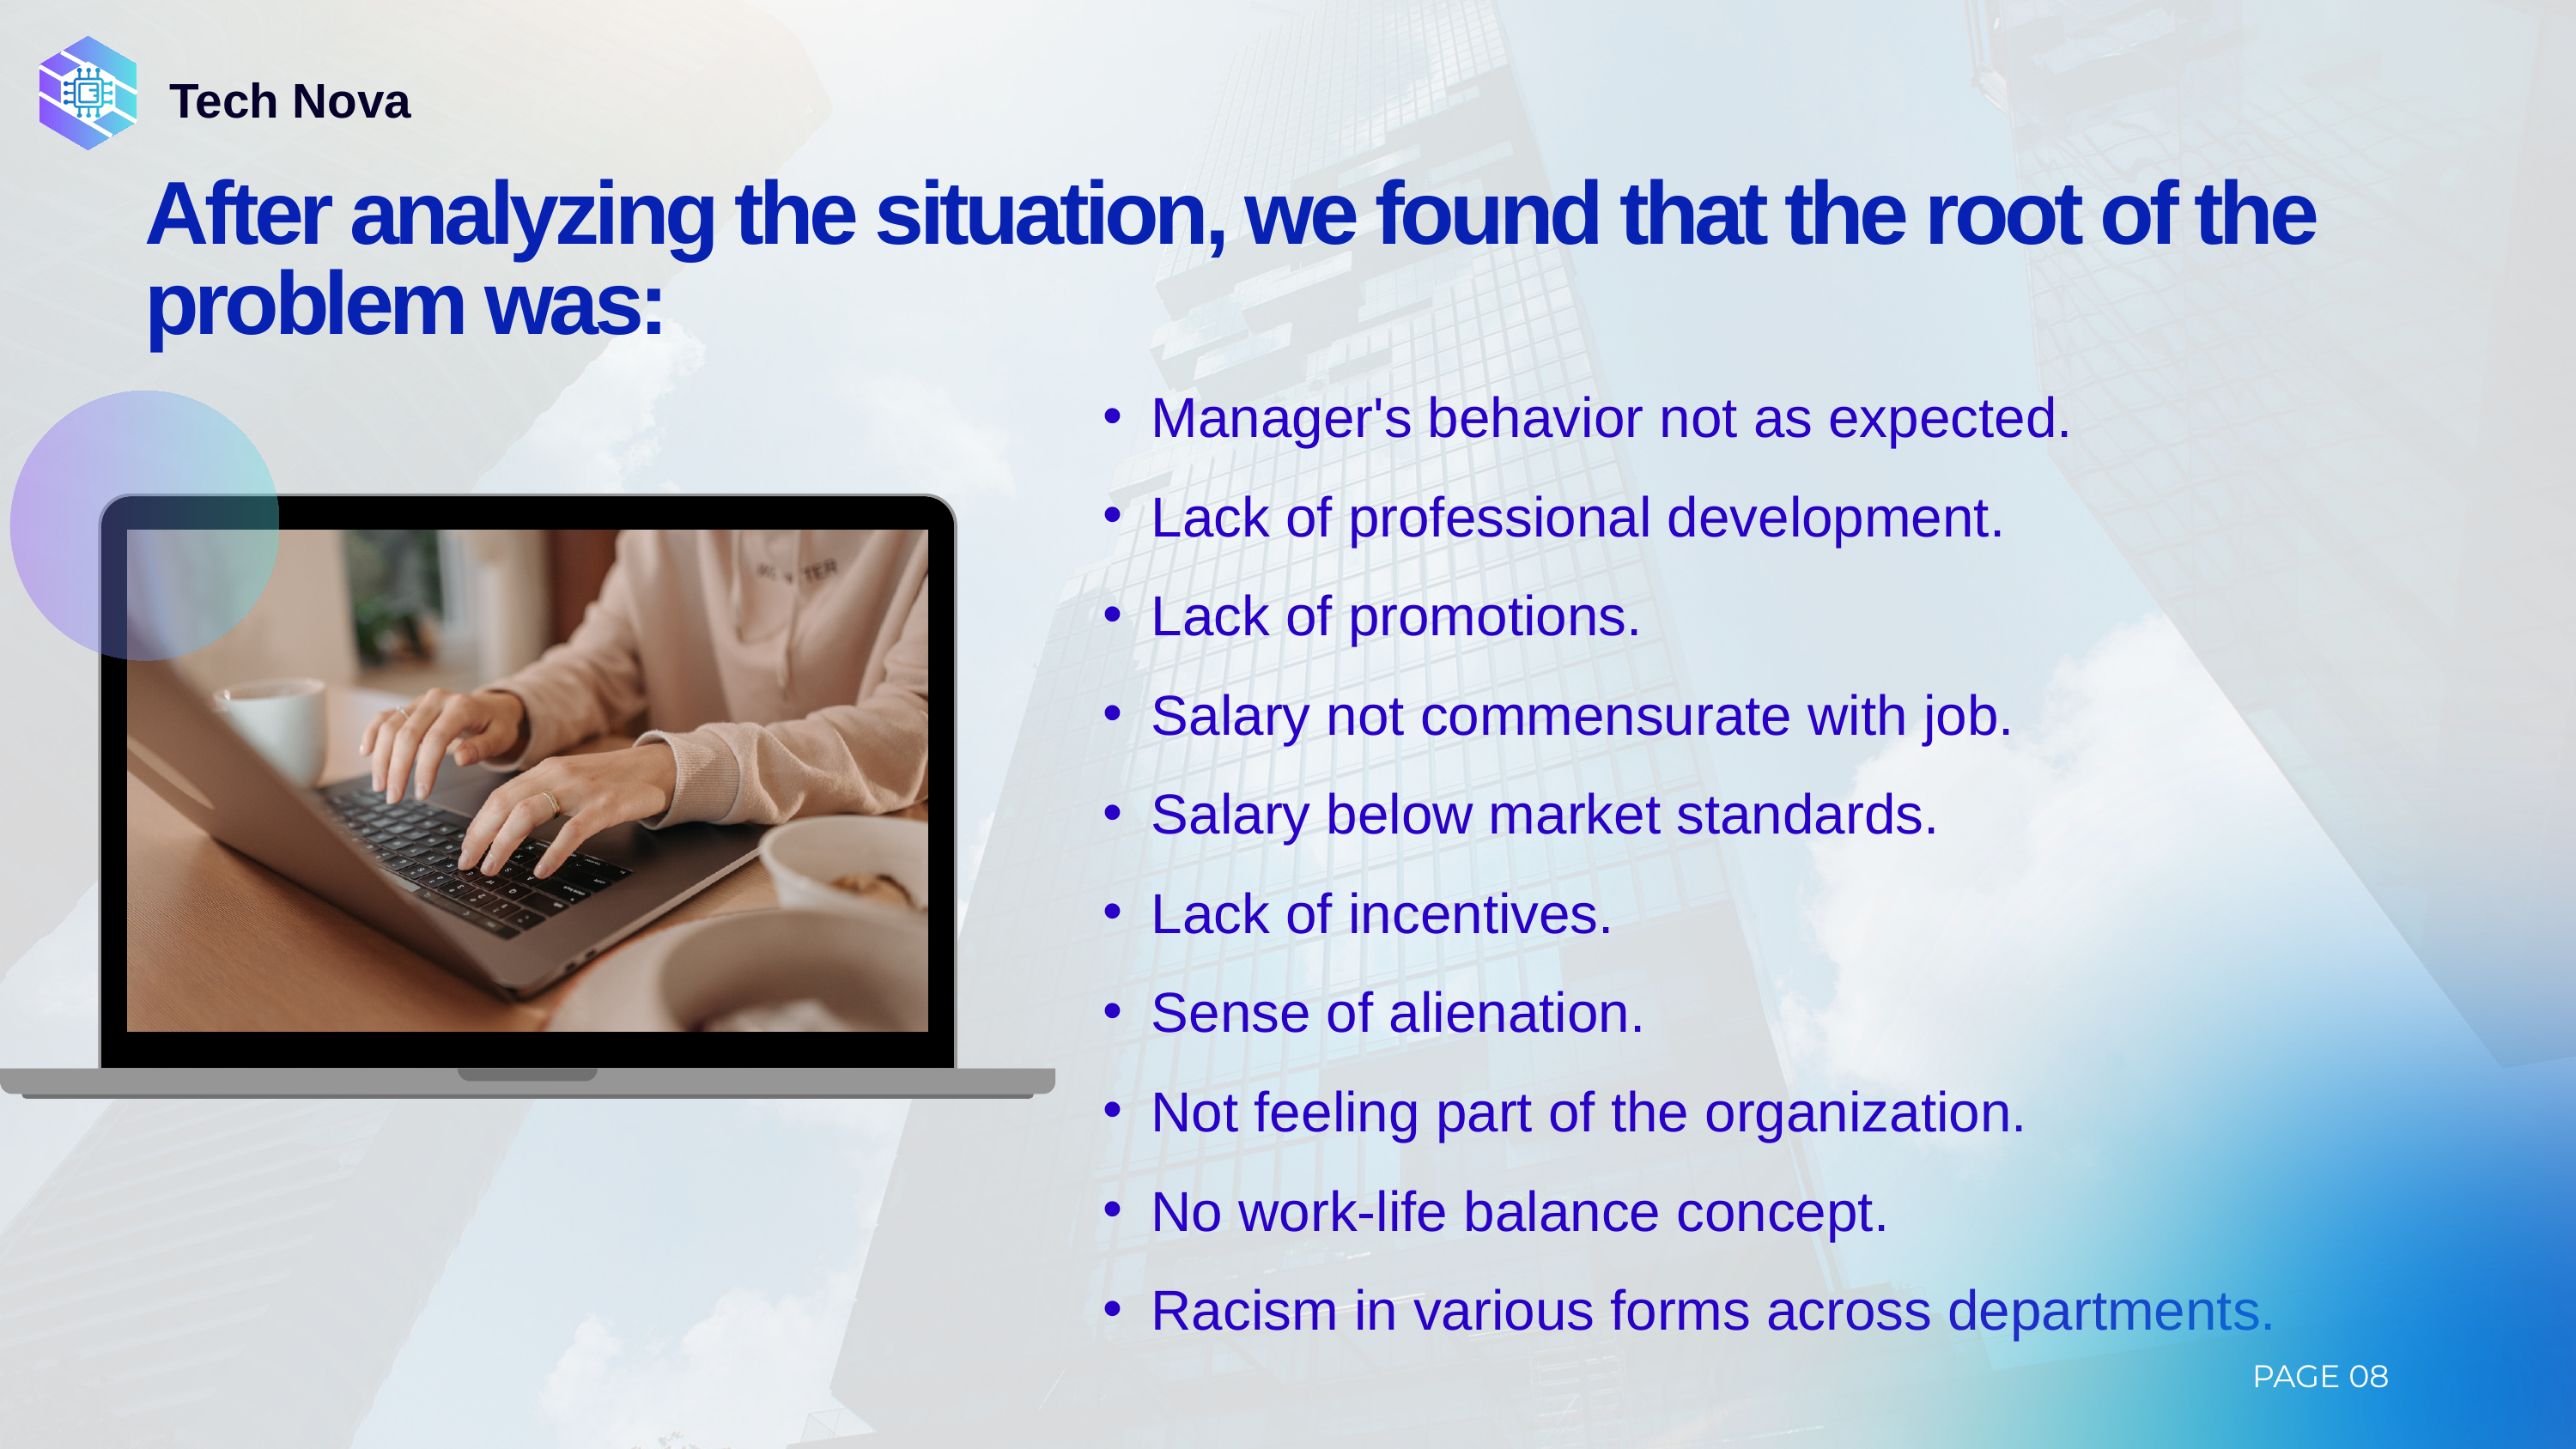

Tech Nova

After analyzing the situation, we found that the root of the problem was:
Manager's behavior not as expected.
Lack of professional development.
Lack of promotions.
Salary not commensurate with job.
Salary below market standards.
Lack of incentives.
Sense of alienation.
Not feeling part of the organization.
No work-life balance concept.
Racism in various forms across departments.

PAGE 09
PAGE 08